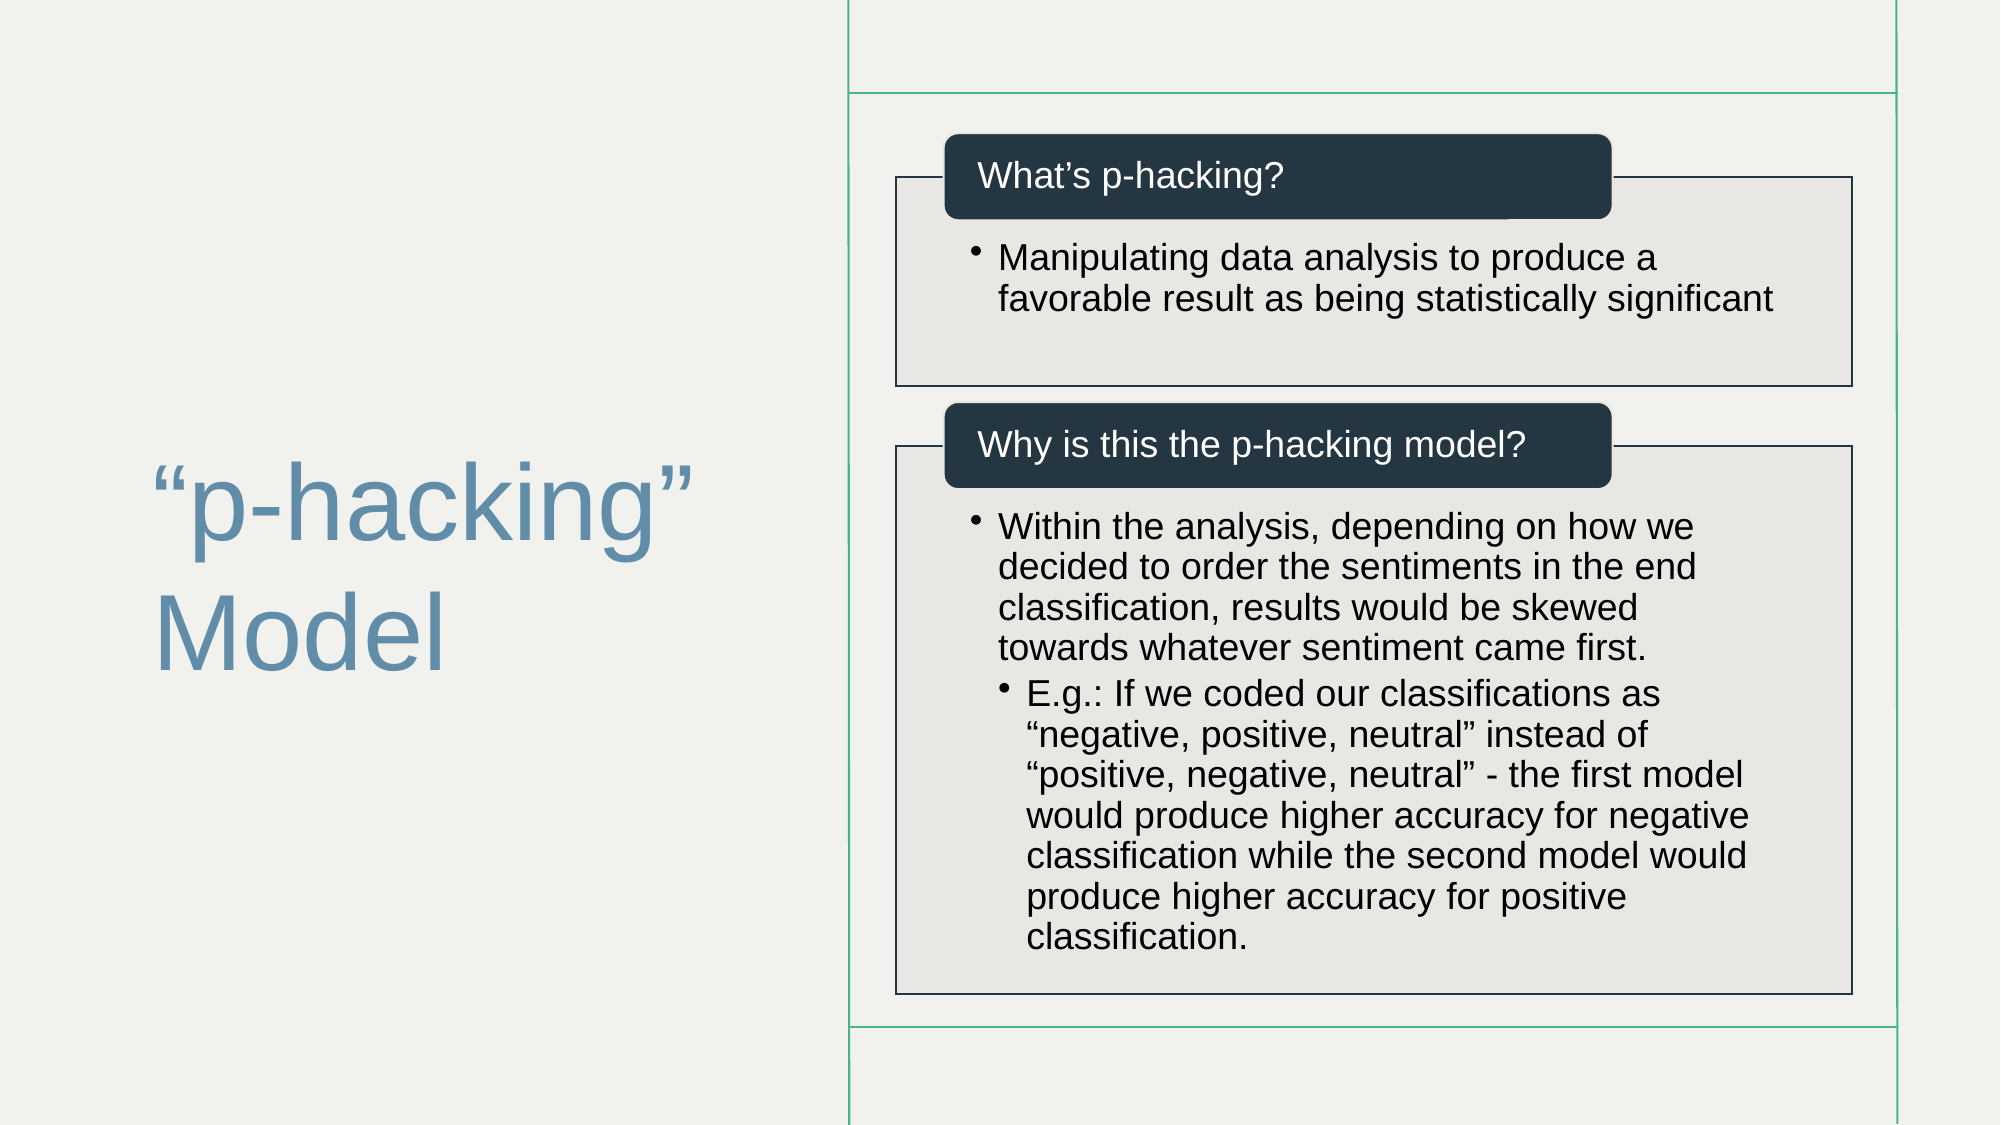

# “p-hacking” Model
Manipulating data analysis to produce a favorable result as being statistically significant
What’s p-hacking?
Within the analysis, depending on how we decided to order the sentiments in the end classification, results would be skewed towards whatever sentiment came first.
E.g.: If we coded our classifications as “negative, positive, neutral” instead of “positive, negative, neutral” - the first model would produce higher accuracy for negative classification while the second model would produce higher accuracy for positive classification.
Why is this the p-hacking model?